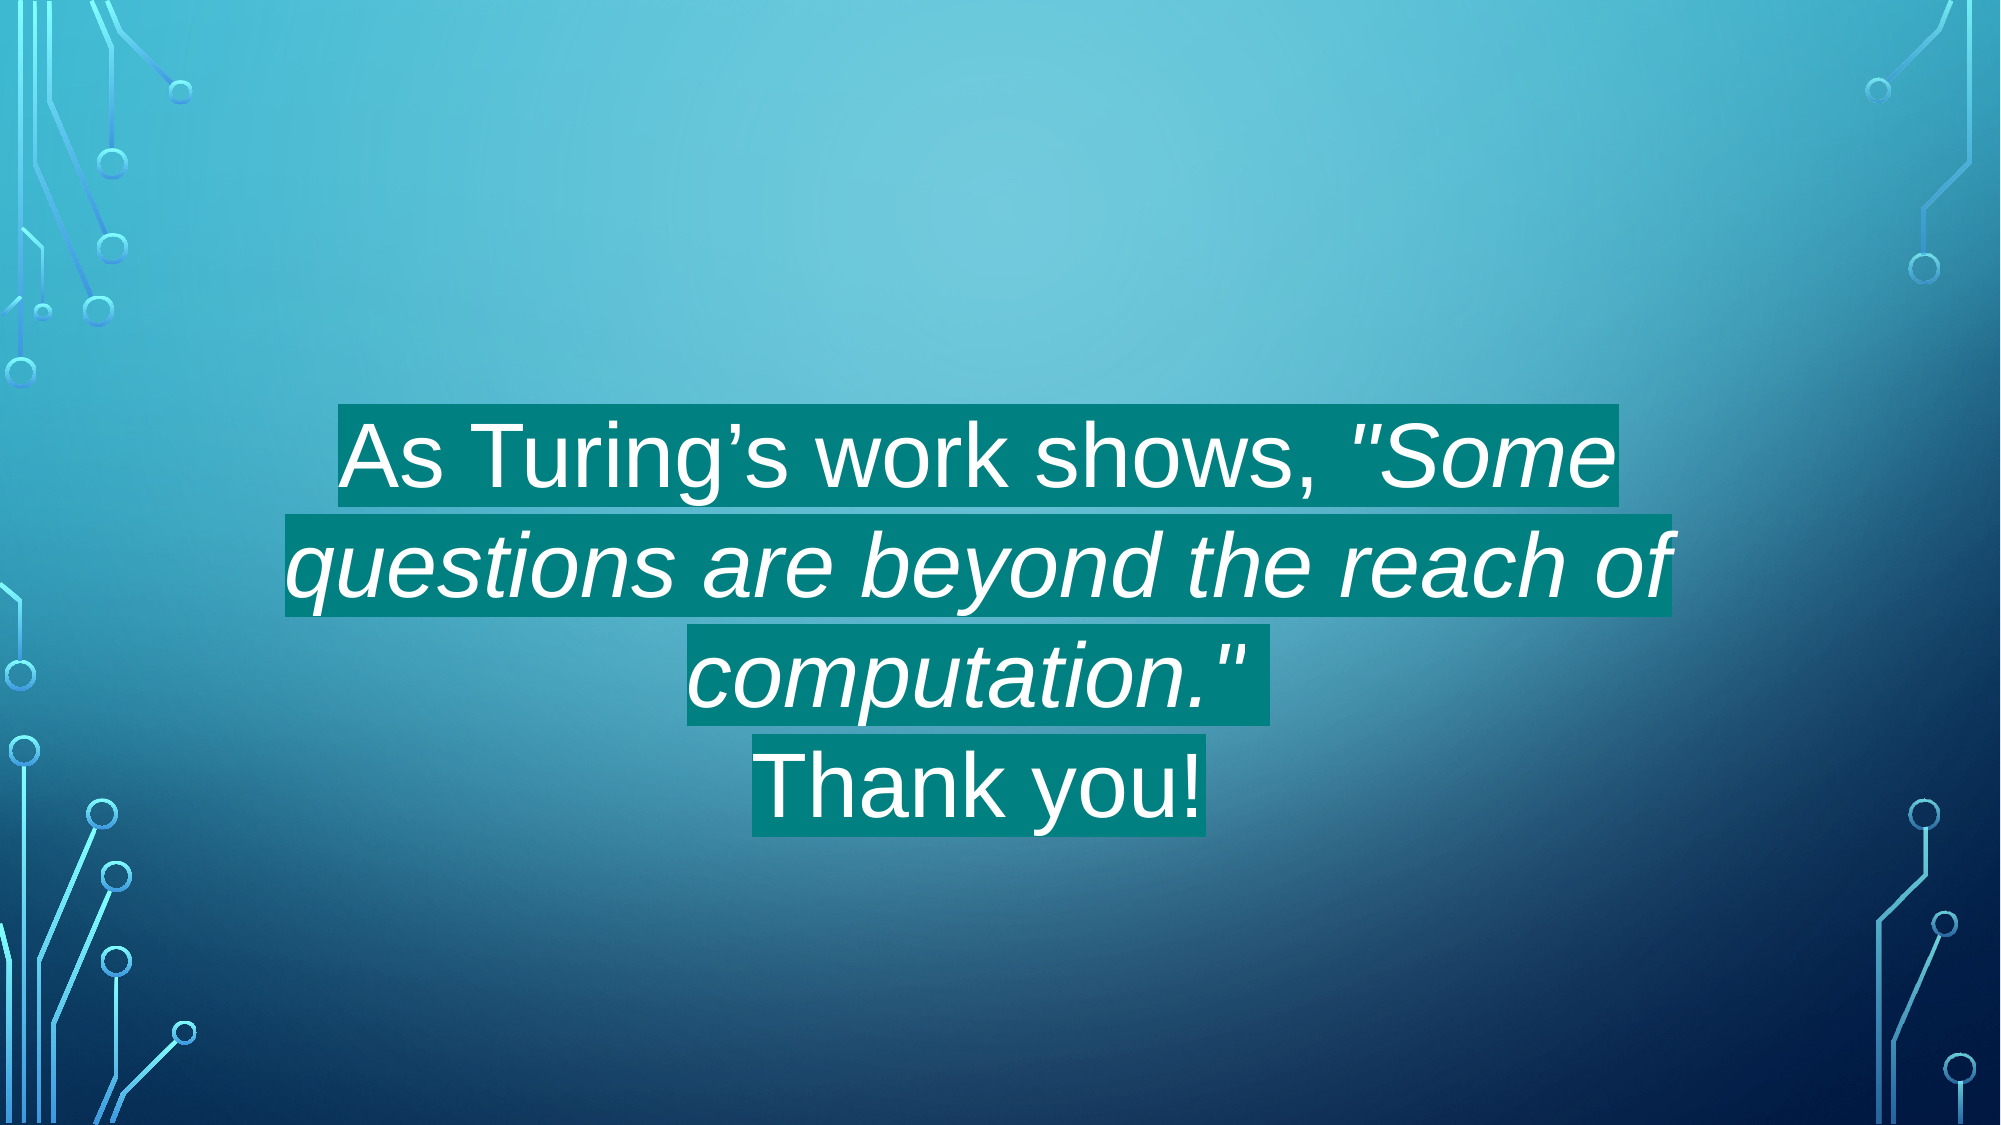

As Turing’s work shows, "Some questions are beyond the reach of computation."
Thank you!